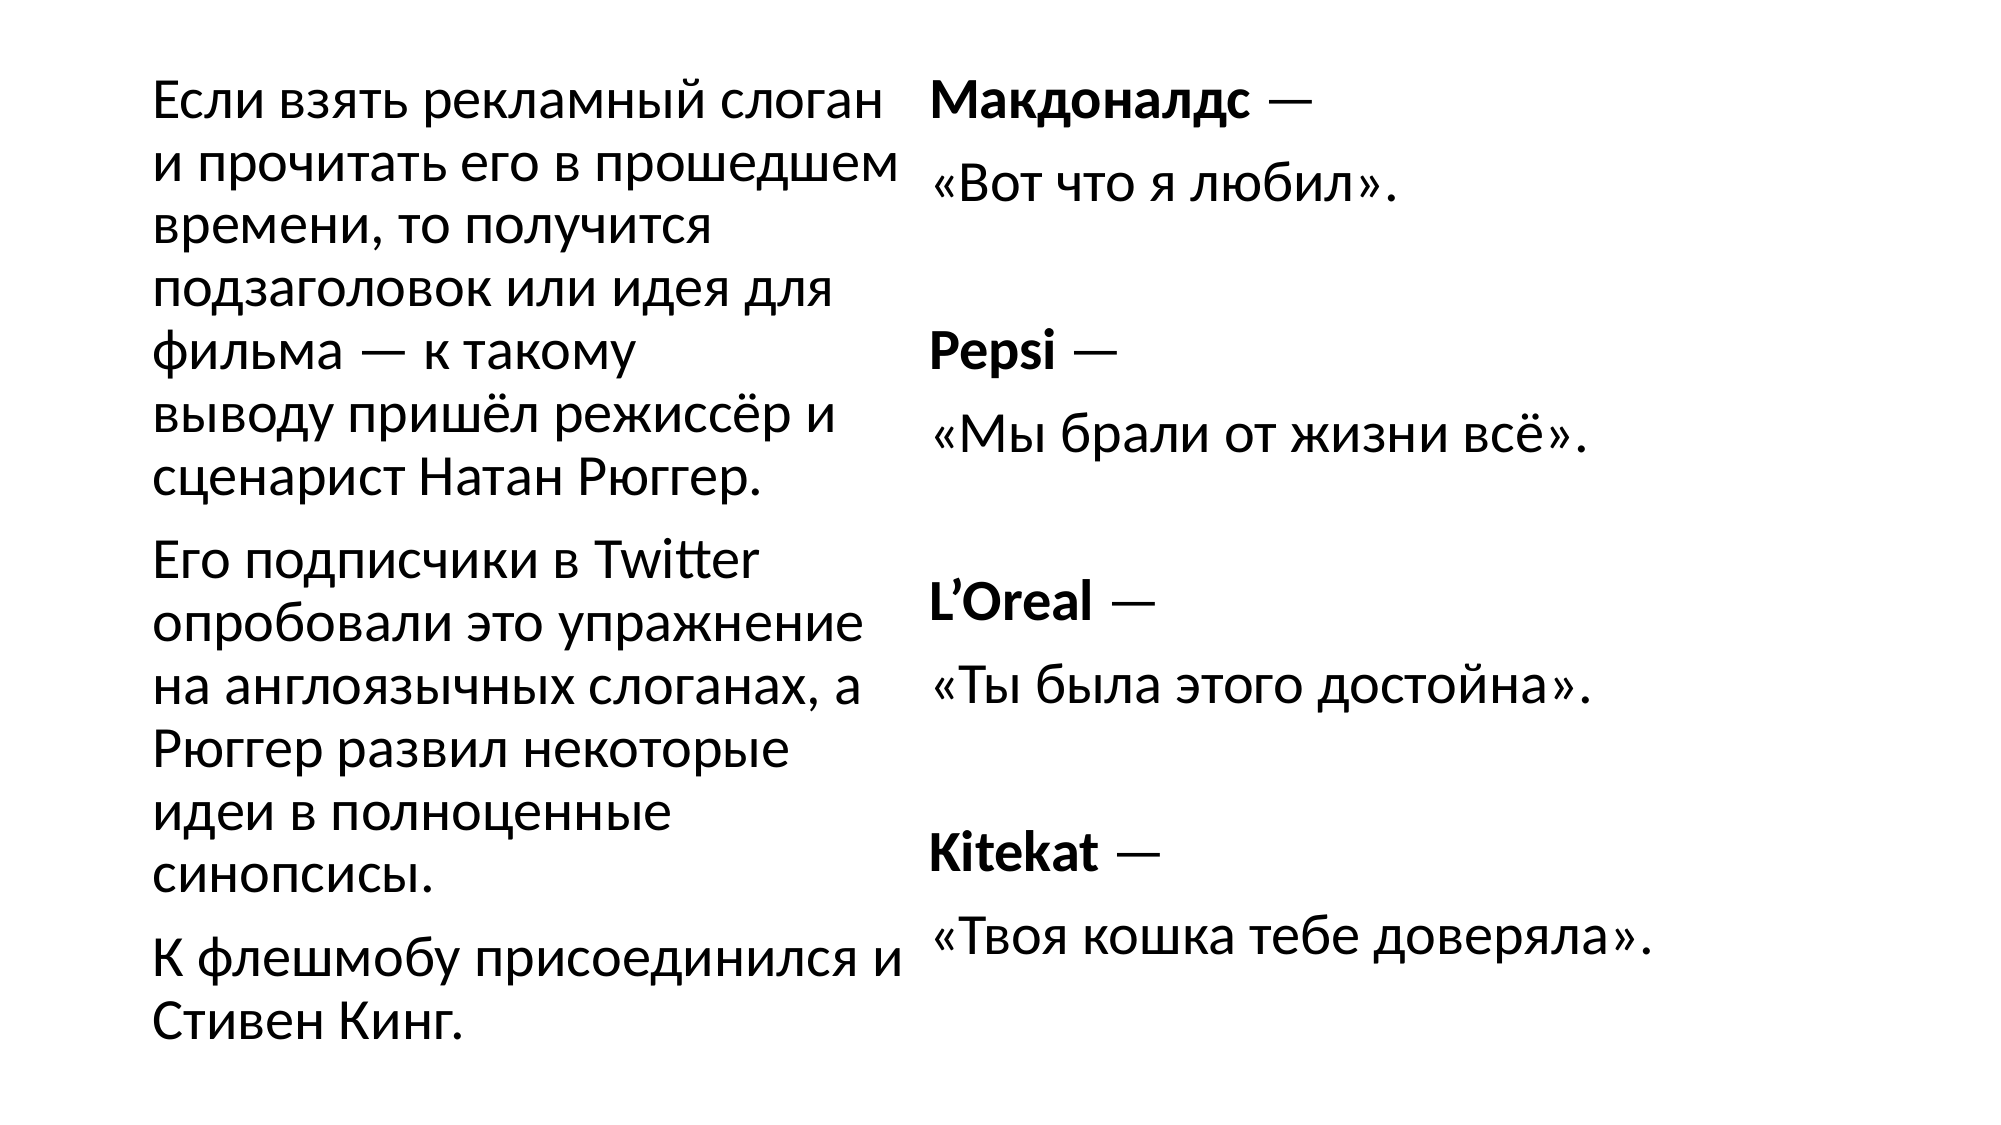

Если взять рекламный слоган и прочитать его в прошедшем времени, то получится подзаголовок или идея для фильма — к такому выводу пришёл режиссёр и сценарист Натан Рюггер.
Его подписчики в Twitter опробовали это упражнение на англоязычных слоганах, а Рюггер развил некоторые идеи в полноценные синопсисы.
К флешмобу присоединился и Стивен Кинг.
Макдоналдс —
«Вот что я любил».

Pepsi —
«Мы брали от жизни всё».

L’Oreal —
«Ты была этого достойна».

Kitekat —
«Твоя кошка тебе доверяла».